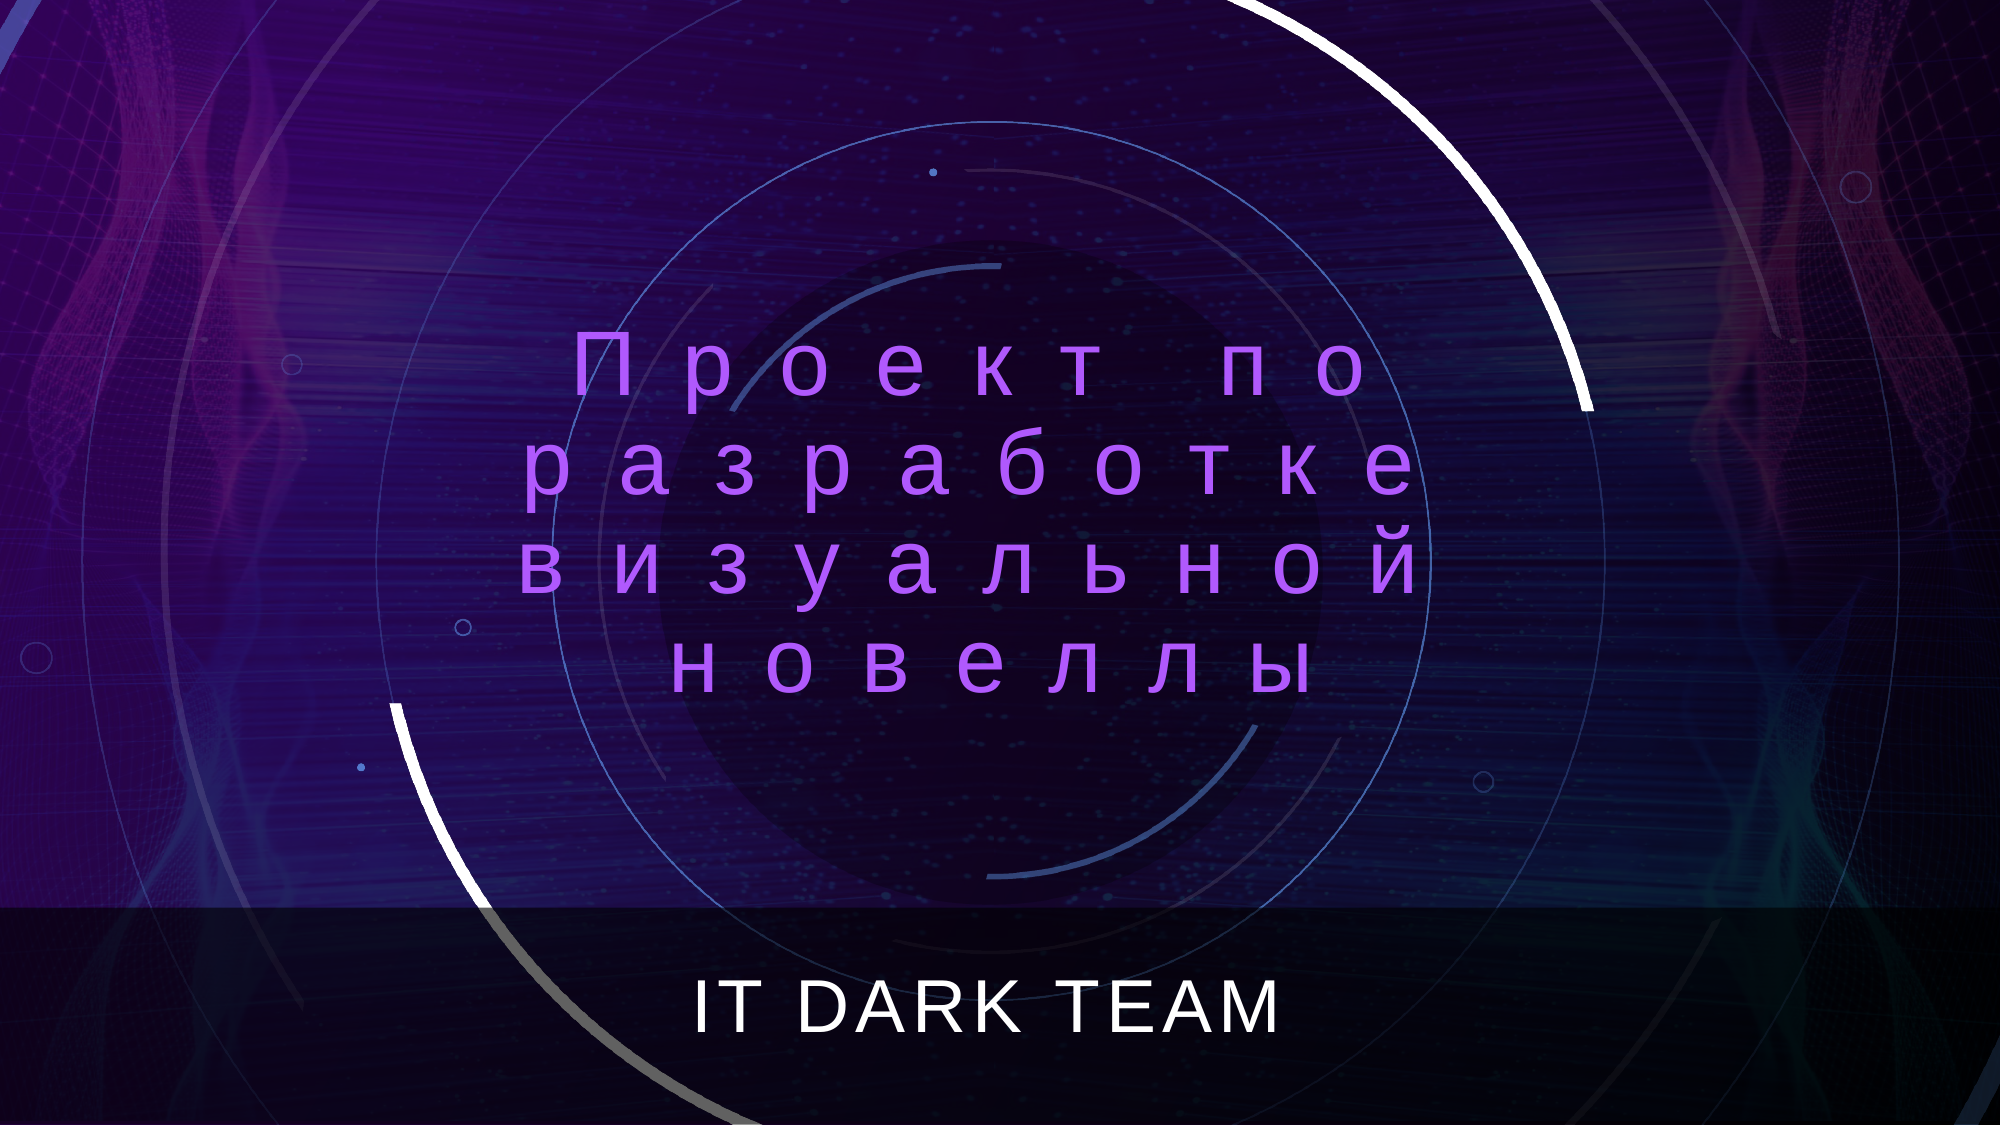

# Проект по разработке визуальной новеллы

IT DARK TEAM